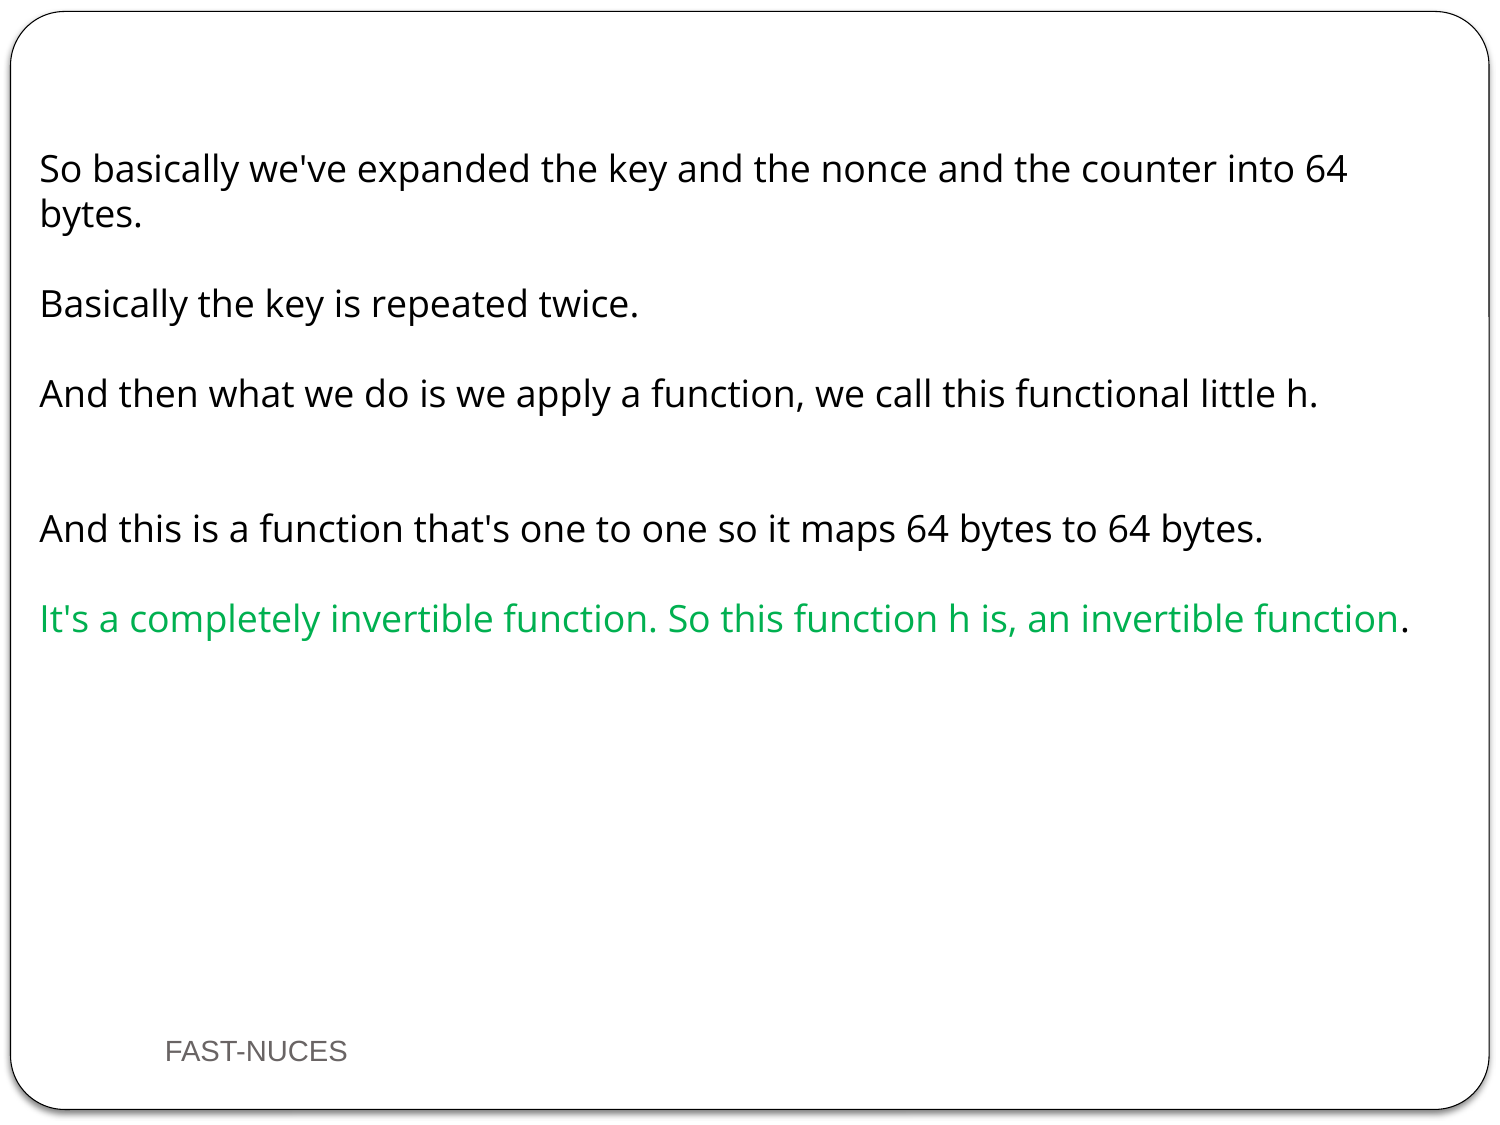

So basically we've expanded the key and the nonce and the counter into 64
bytes.

Basically the key is repeated twice.

And then what we do is we apply a function, we call this functional little h.

And this is a function that's one to one so it maps 64 bytes to 64 bytes.

It's a completely invertible function. So this function h is, an invertible function.
FAST-NUCES